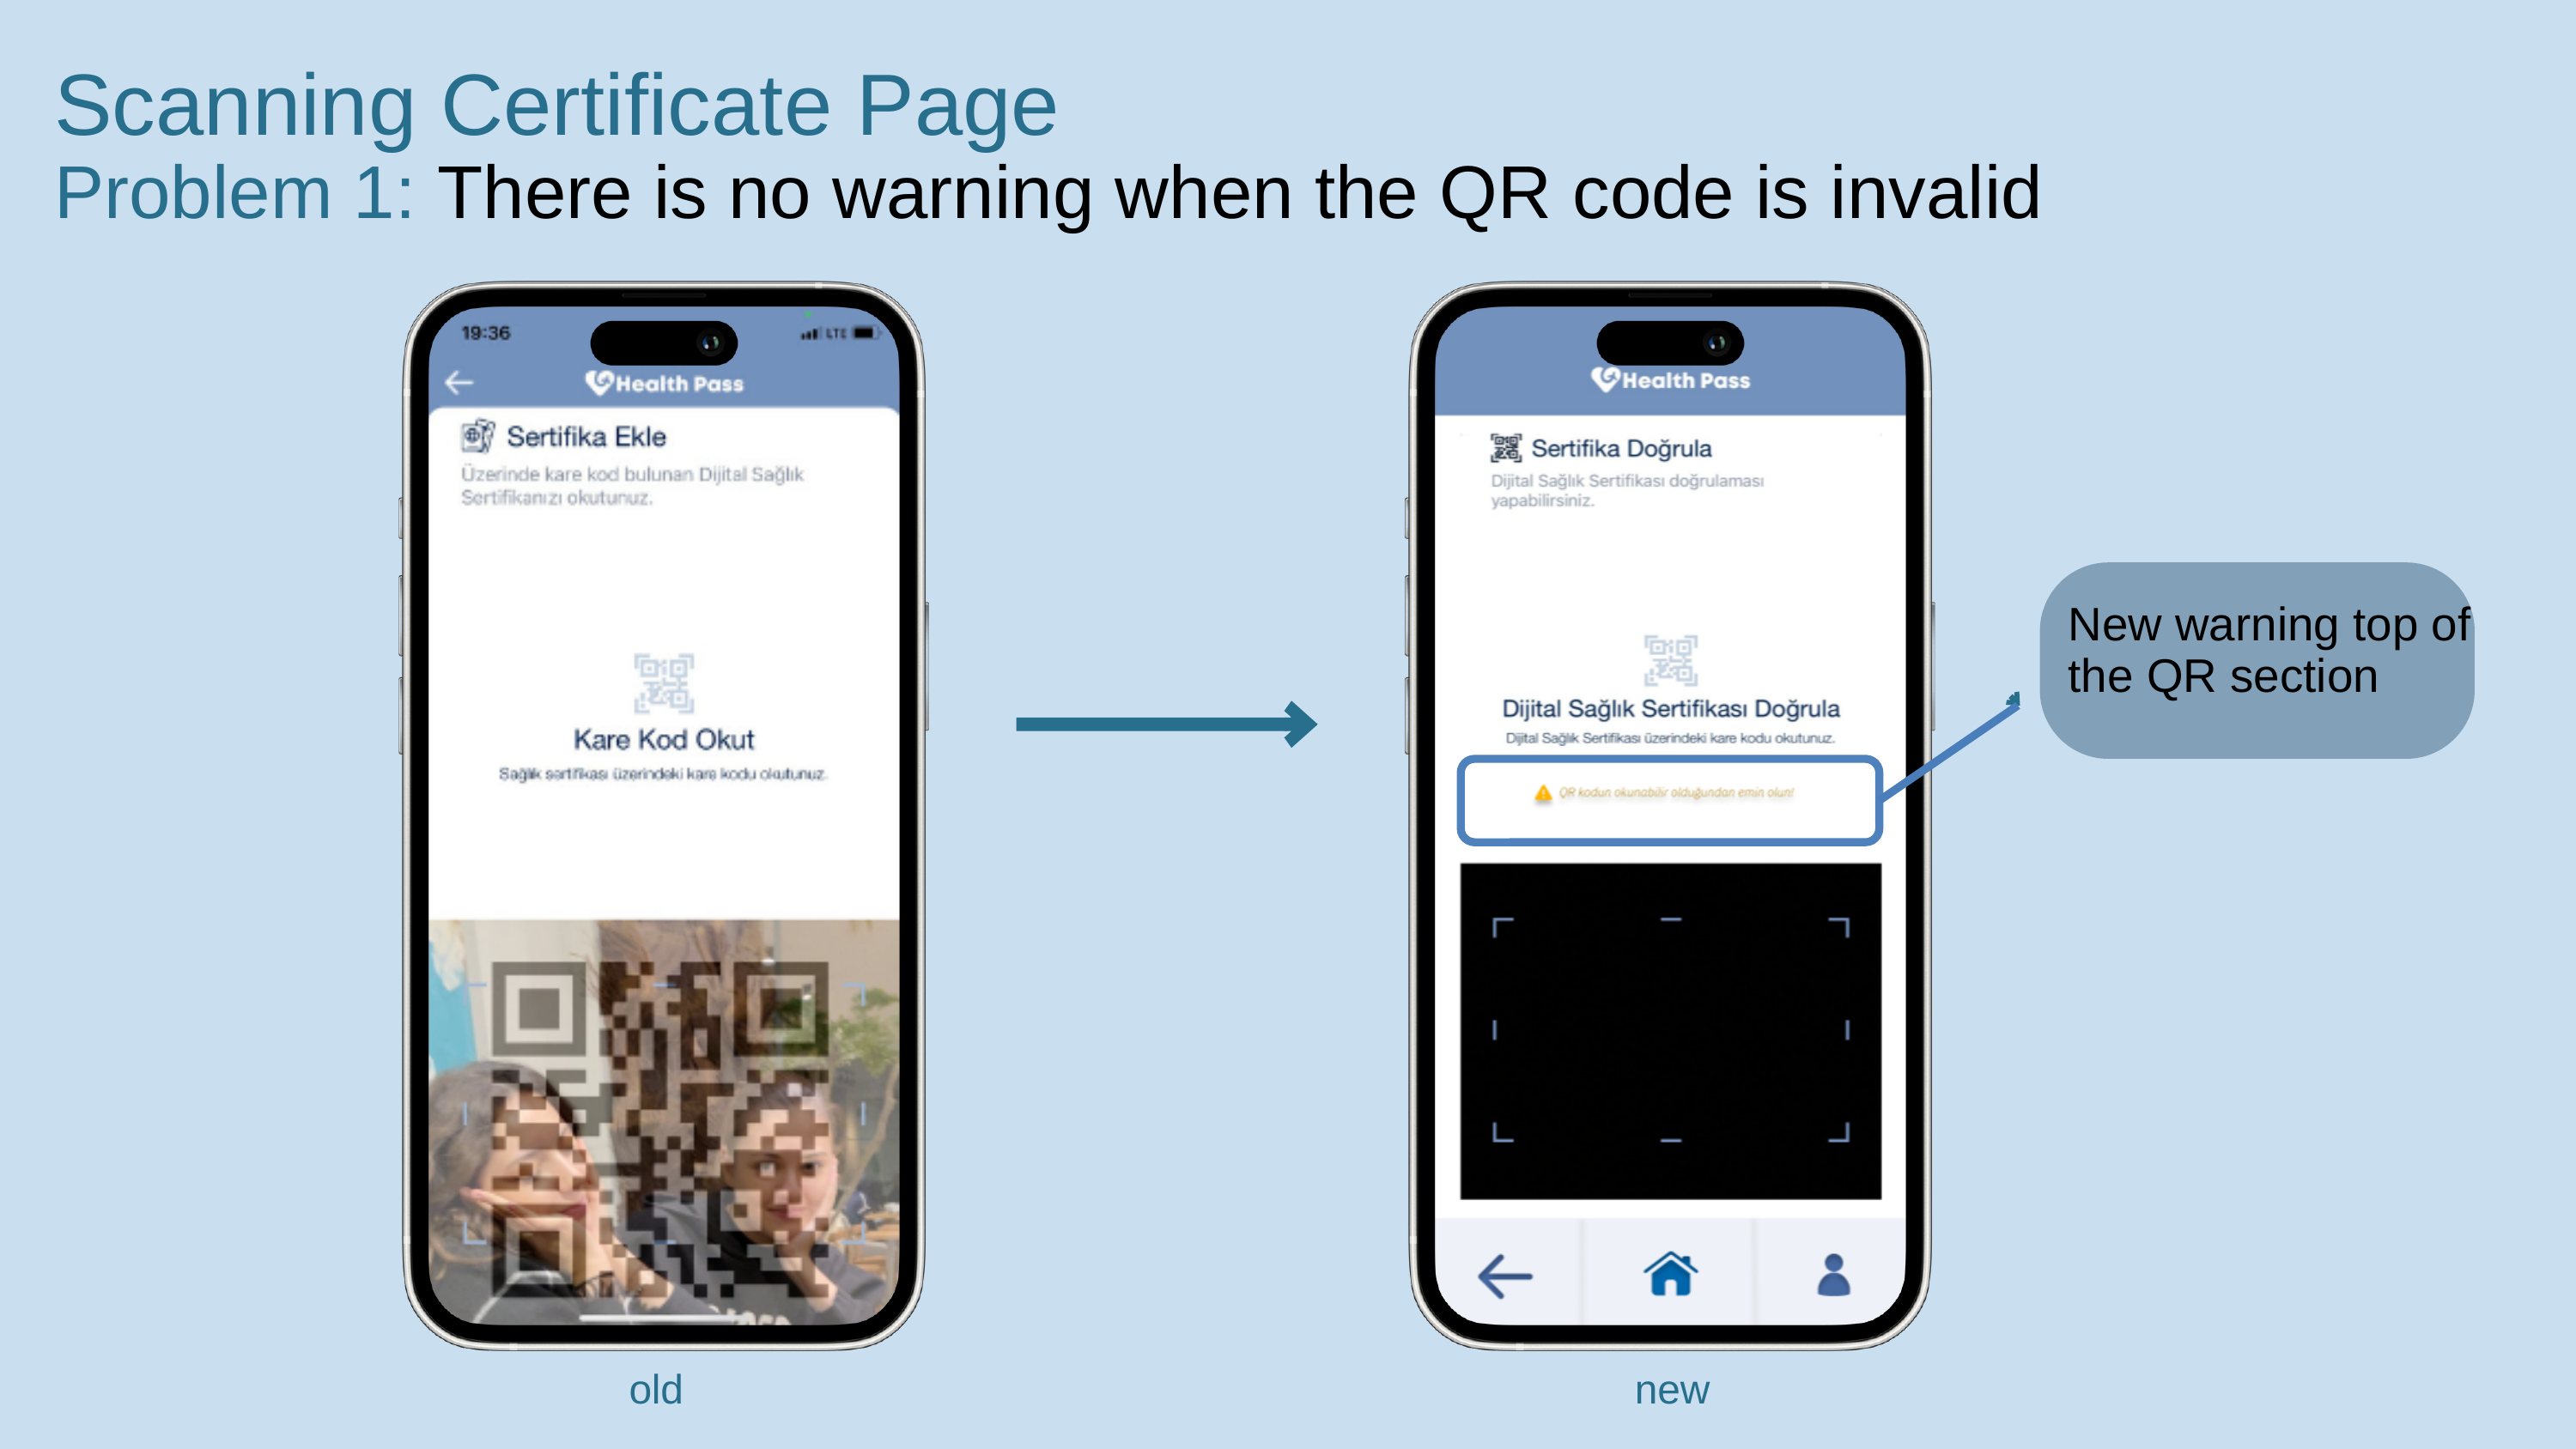

Scanning Certificate Page
Problem 1: There is no warning when the QR code is invalid

New warning top of the QR section

old
new